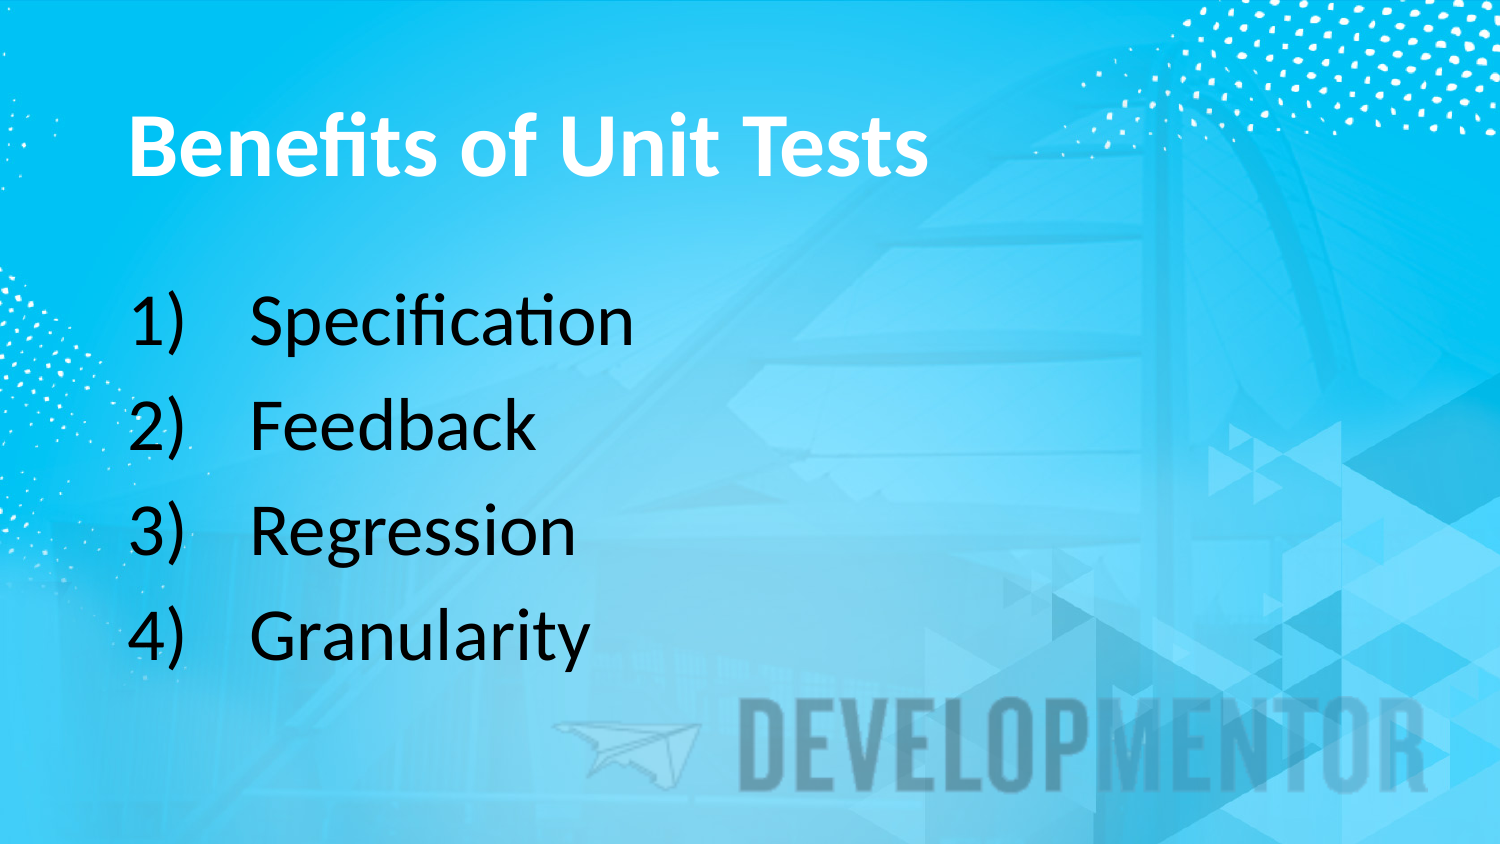

# Benefits of Unit Tests
Specification
Feedback
Regression
Granularity